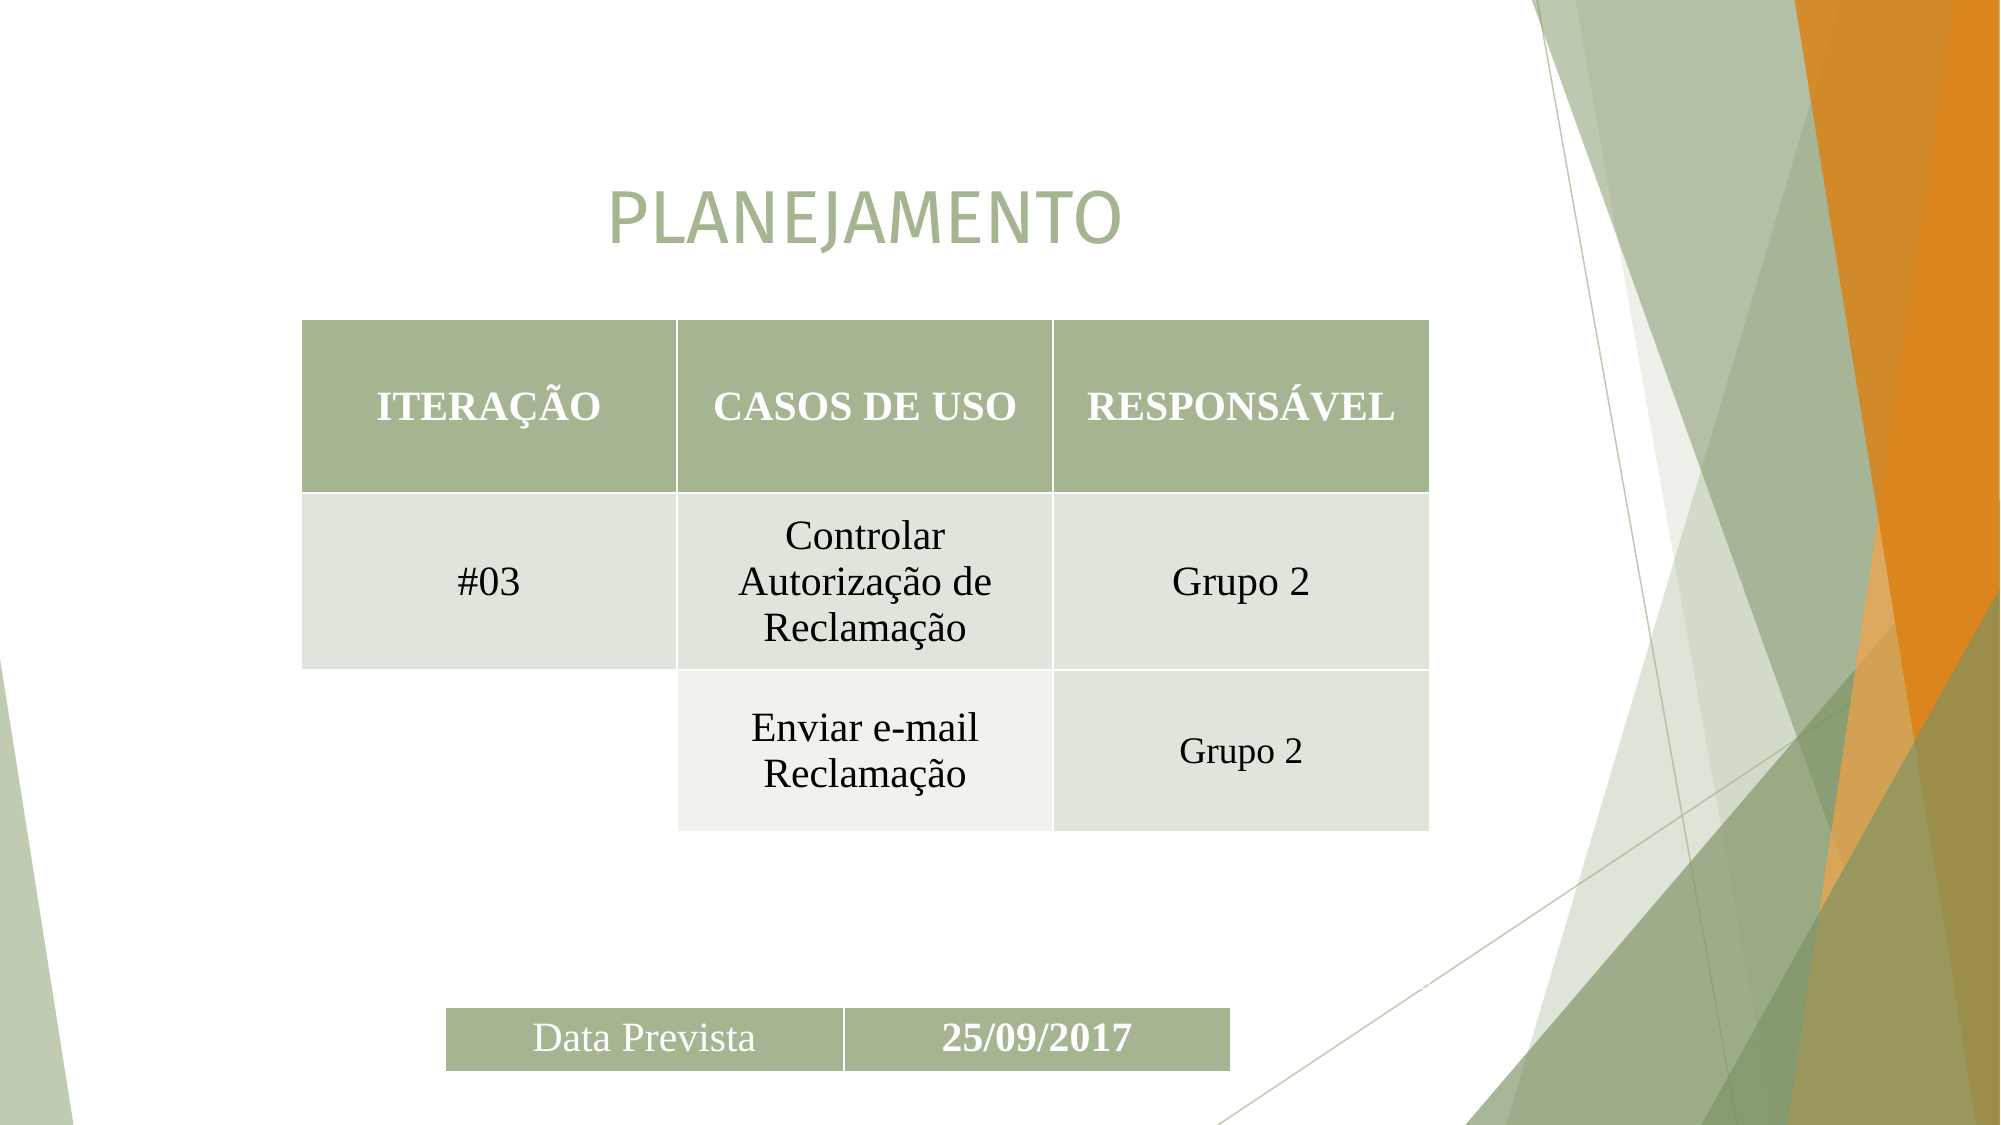

# PLANEJAMENTO
| ITERAÇÃO | CASOS DE USO | RESPONSÁVEL |
| --- | --- | --- |
| #03 | Controlar Autorização das Respostas de Reclamação | Grupo 1 |
|  | Enviar e-mail Resposta de Reclamação | Grupo 1 |
|  |  |  |
|  |  |  |
| ITERAÇÃO | CASOS DE USO | RESPONSÁVEL |
| --- | --- | --- |
| #03 | Controlar Autorização de Reclamação | Grupo 2 |
|  | Enviar e-mail Reclamação | Grupo 2 |
|  |  |  |
|  |  |  |
| Data Prevista | 25/09/2017 |
| --- | --- |